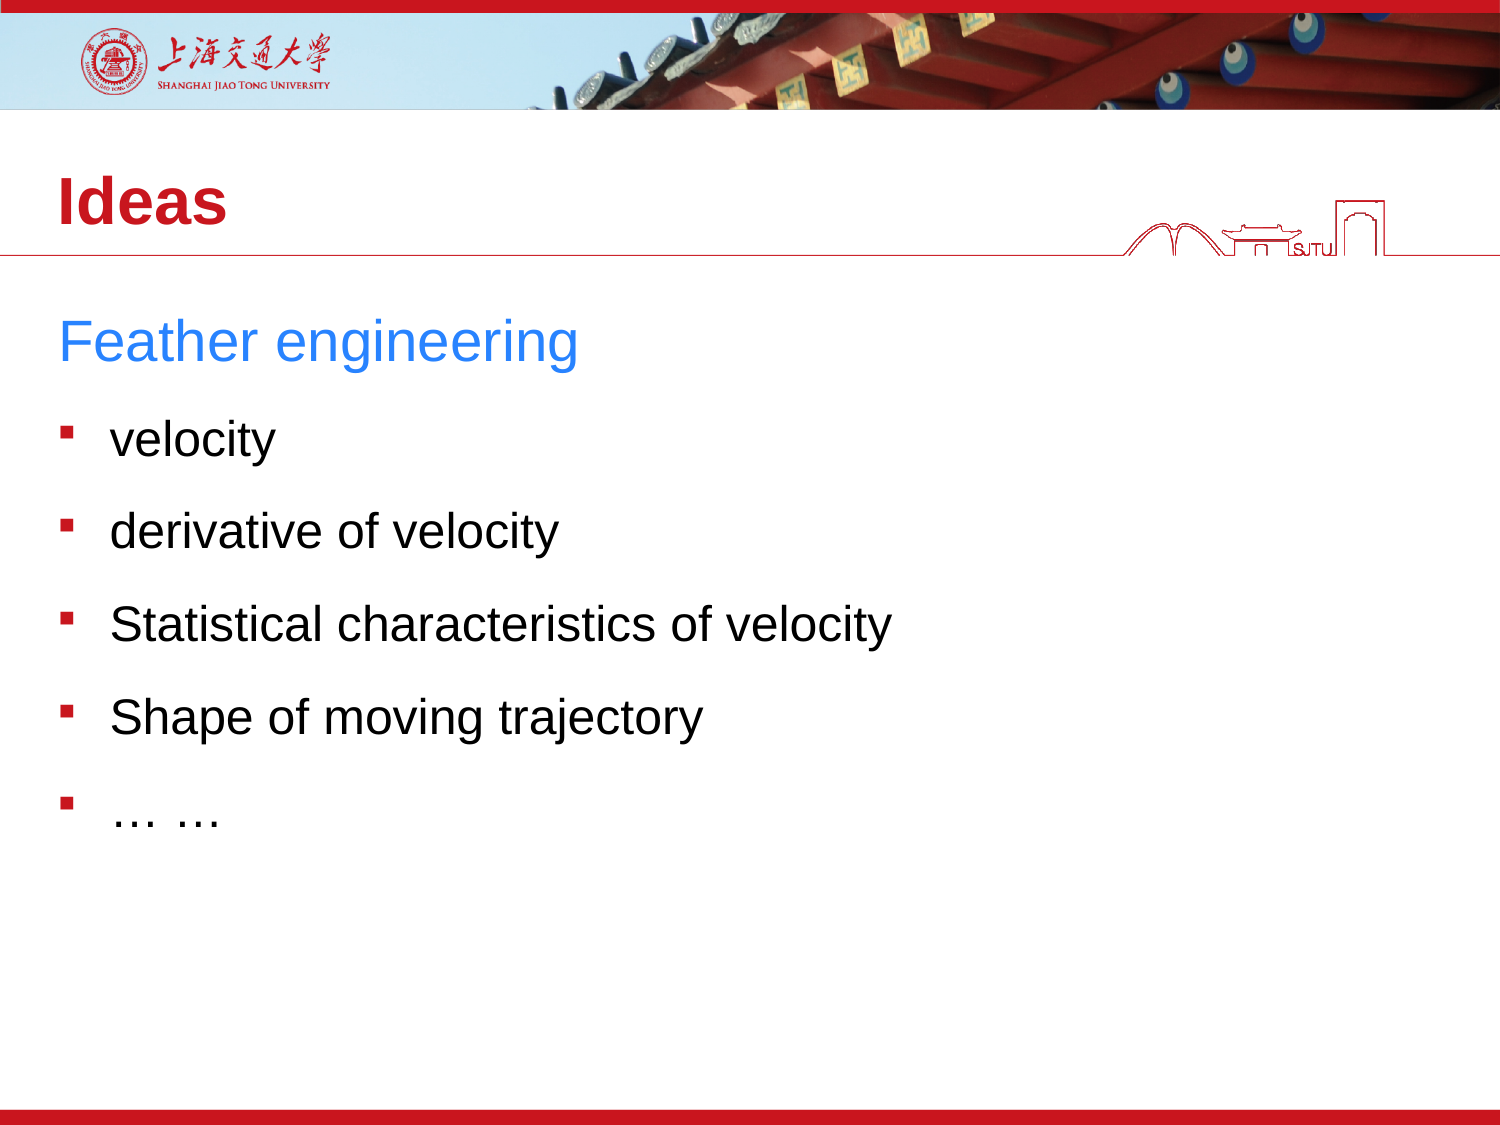

# Ideas
Feather engineering
 velocity
 derivative of velocity
 Statistical characteristics of velocity
 Shape of moving trajectory
 … …